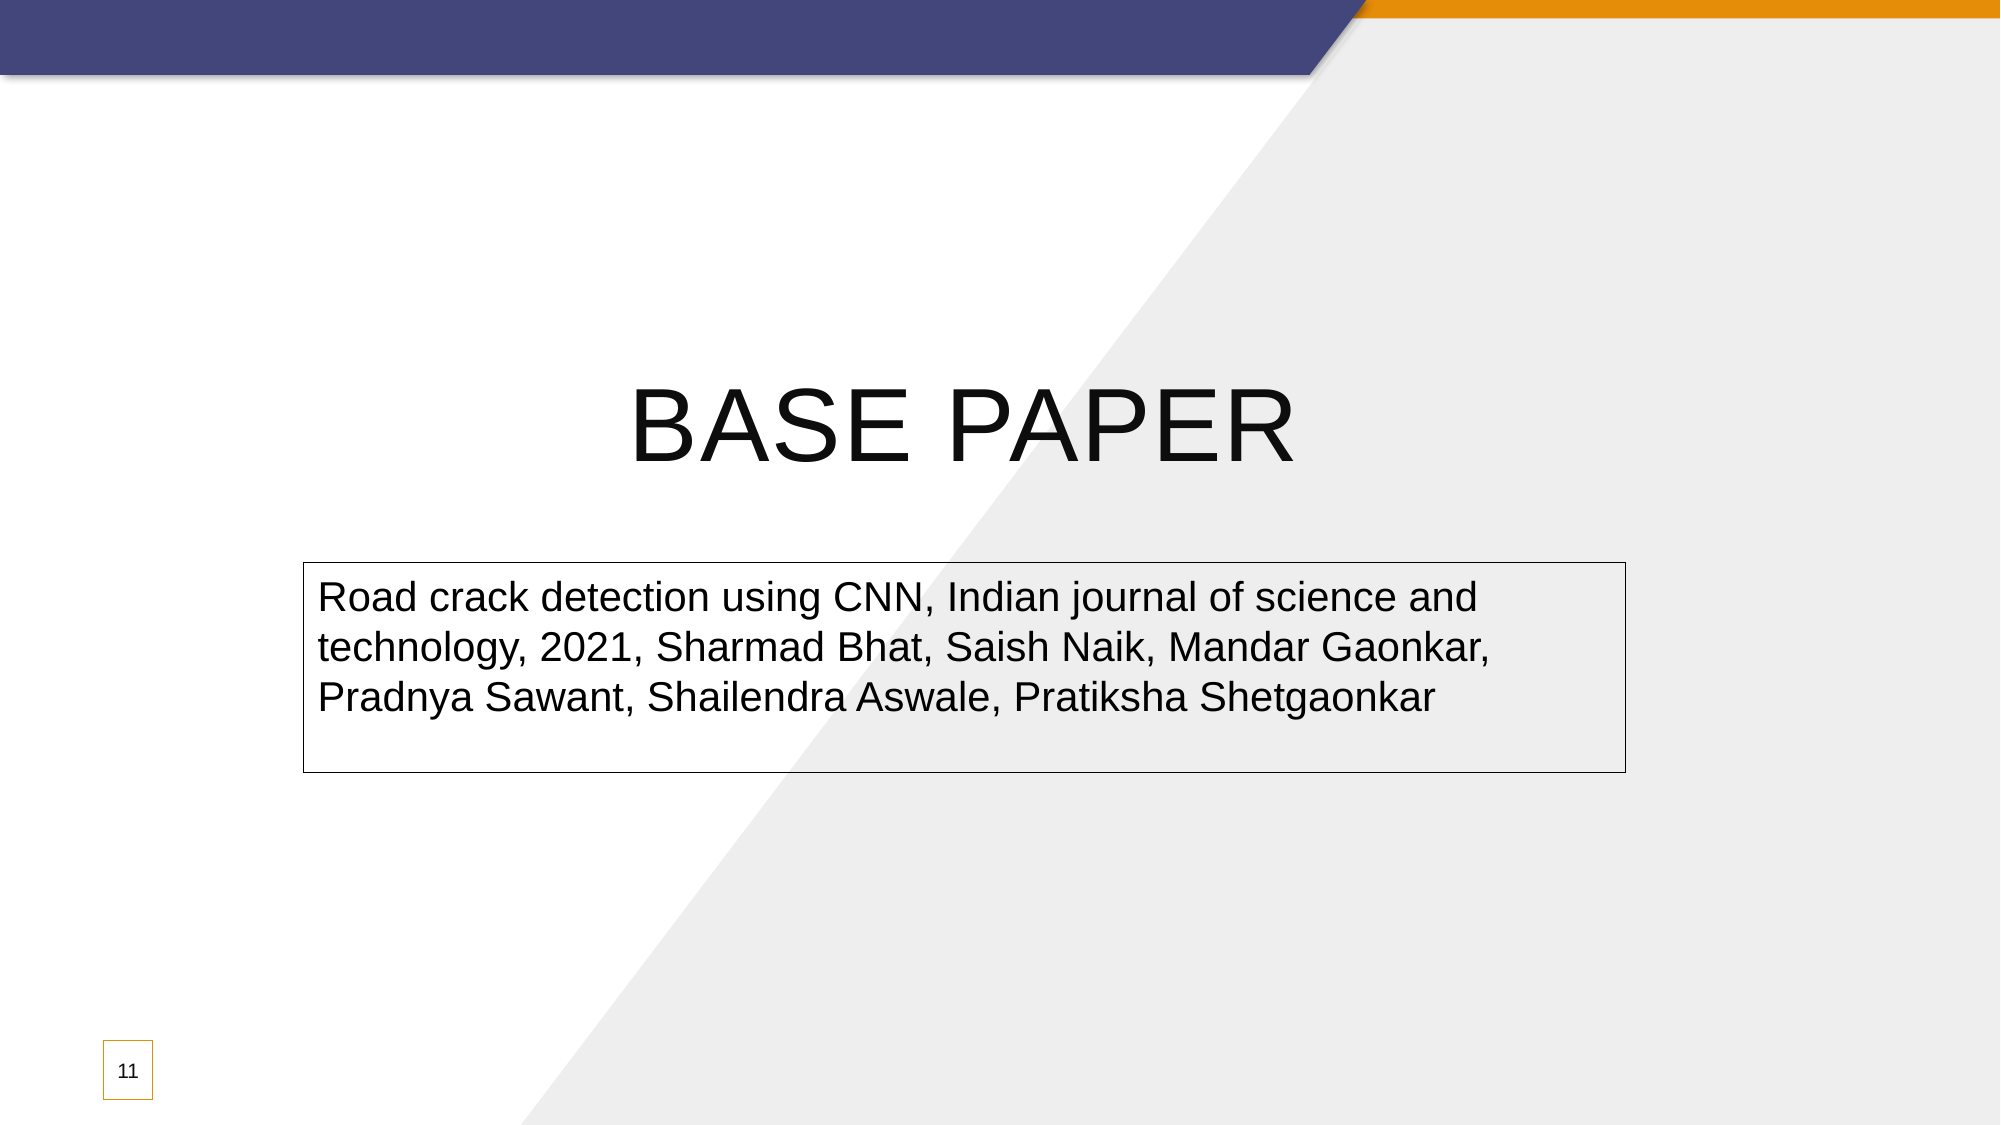

# Base Paper
Road crack detection using CNN, Indian journal of science and technology, 2021, Sharmad Bhat, Saish Naik, Mandar Gaonkar, Pradnya Sawant, Shailendra Aswale, Pratiksha Shetgaonkar

11